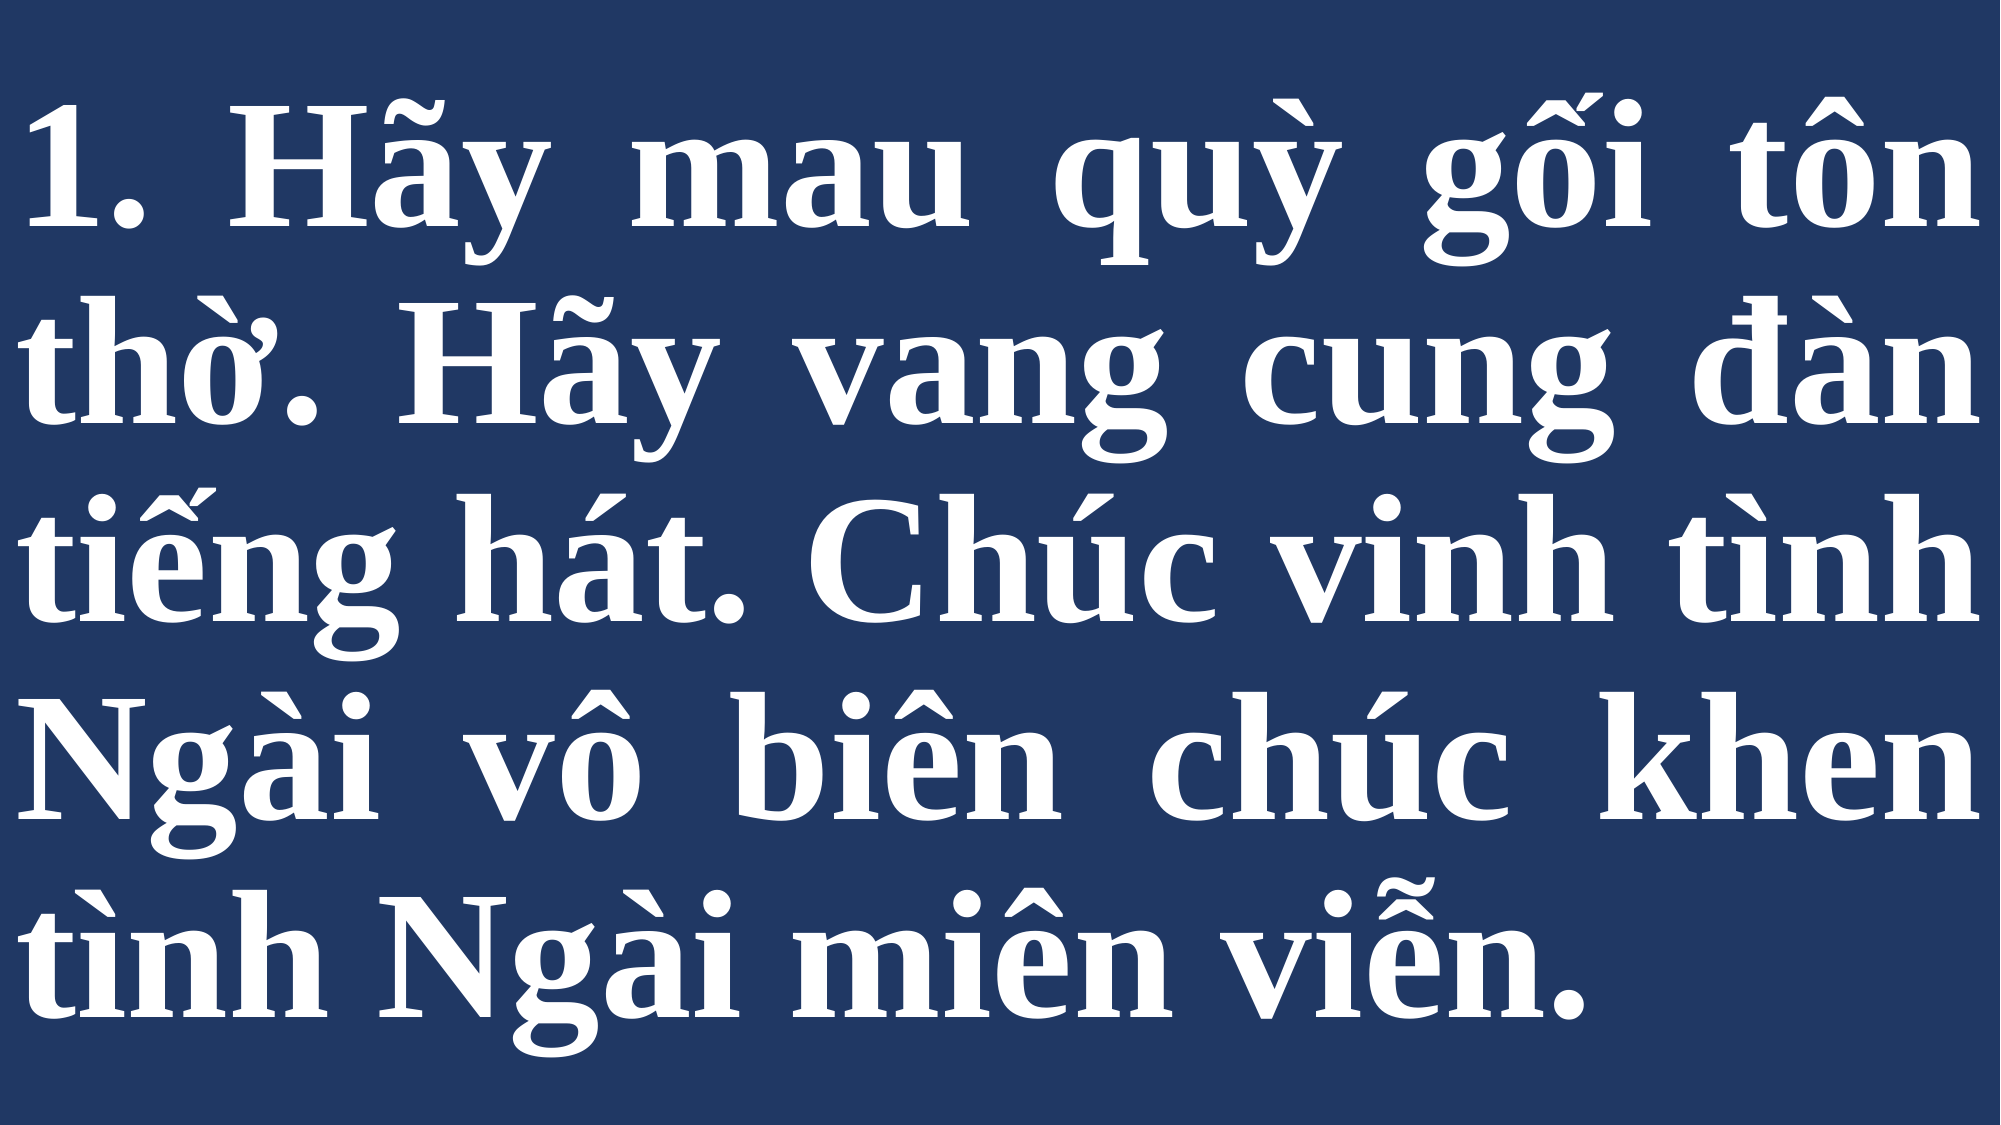

# 1. Hãy mau quỳ gối tôn thờ. Hãy vang cung đàn tiếng hát. Chúc vinh tình Ngài vô biên chúc khen tình Ngài miên viễn.